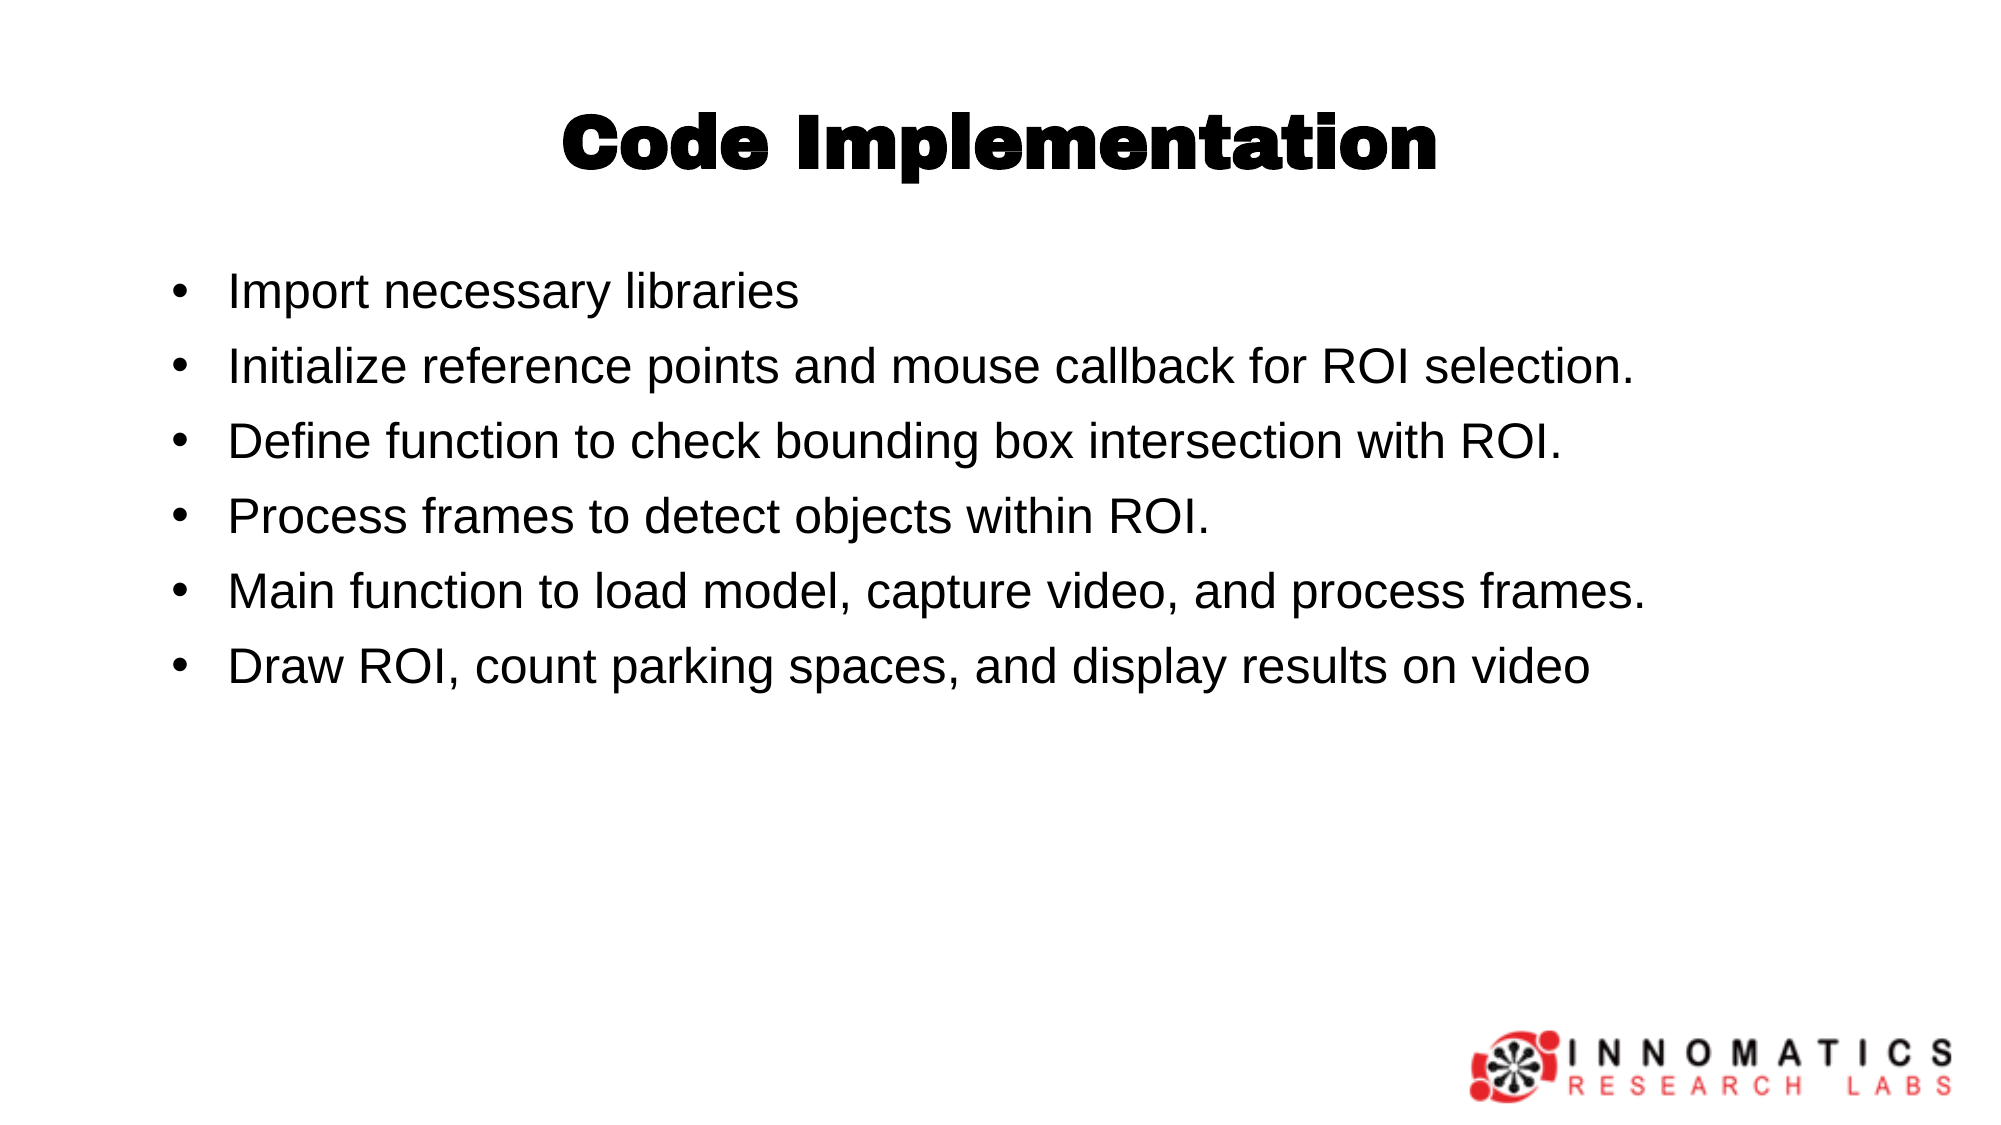

Code Implementation
Import necessary libraries
Initialize reference points and mouse callback for ROI selection.
Define function to check bounding box intersection with ROI.
Process frames to detect objects within ROI.
Main function to load model, capture video, and process frames.
Draw ROI, count parking spaces, and display results on video